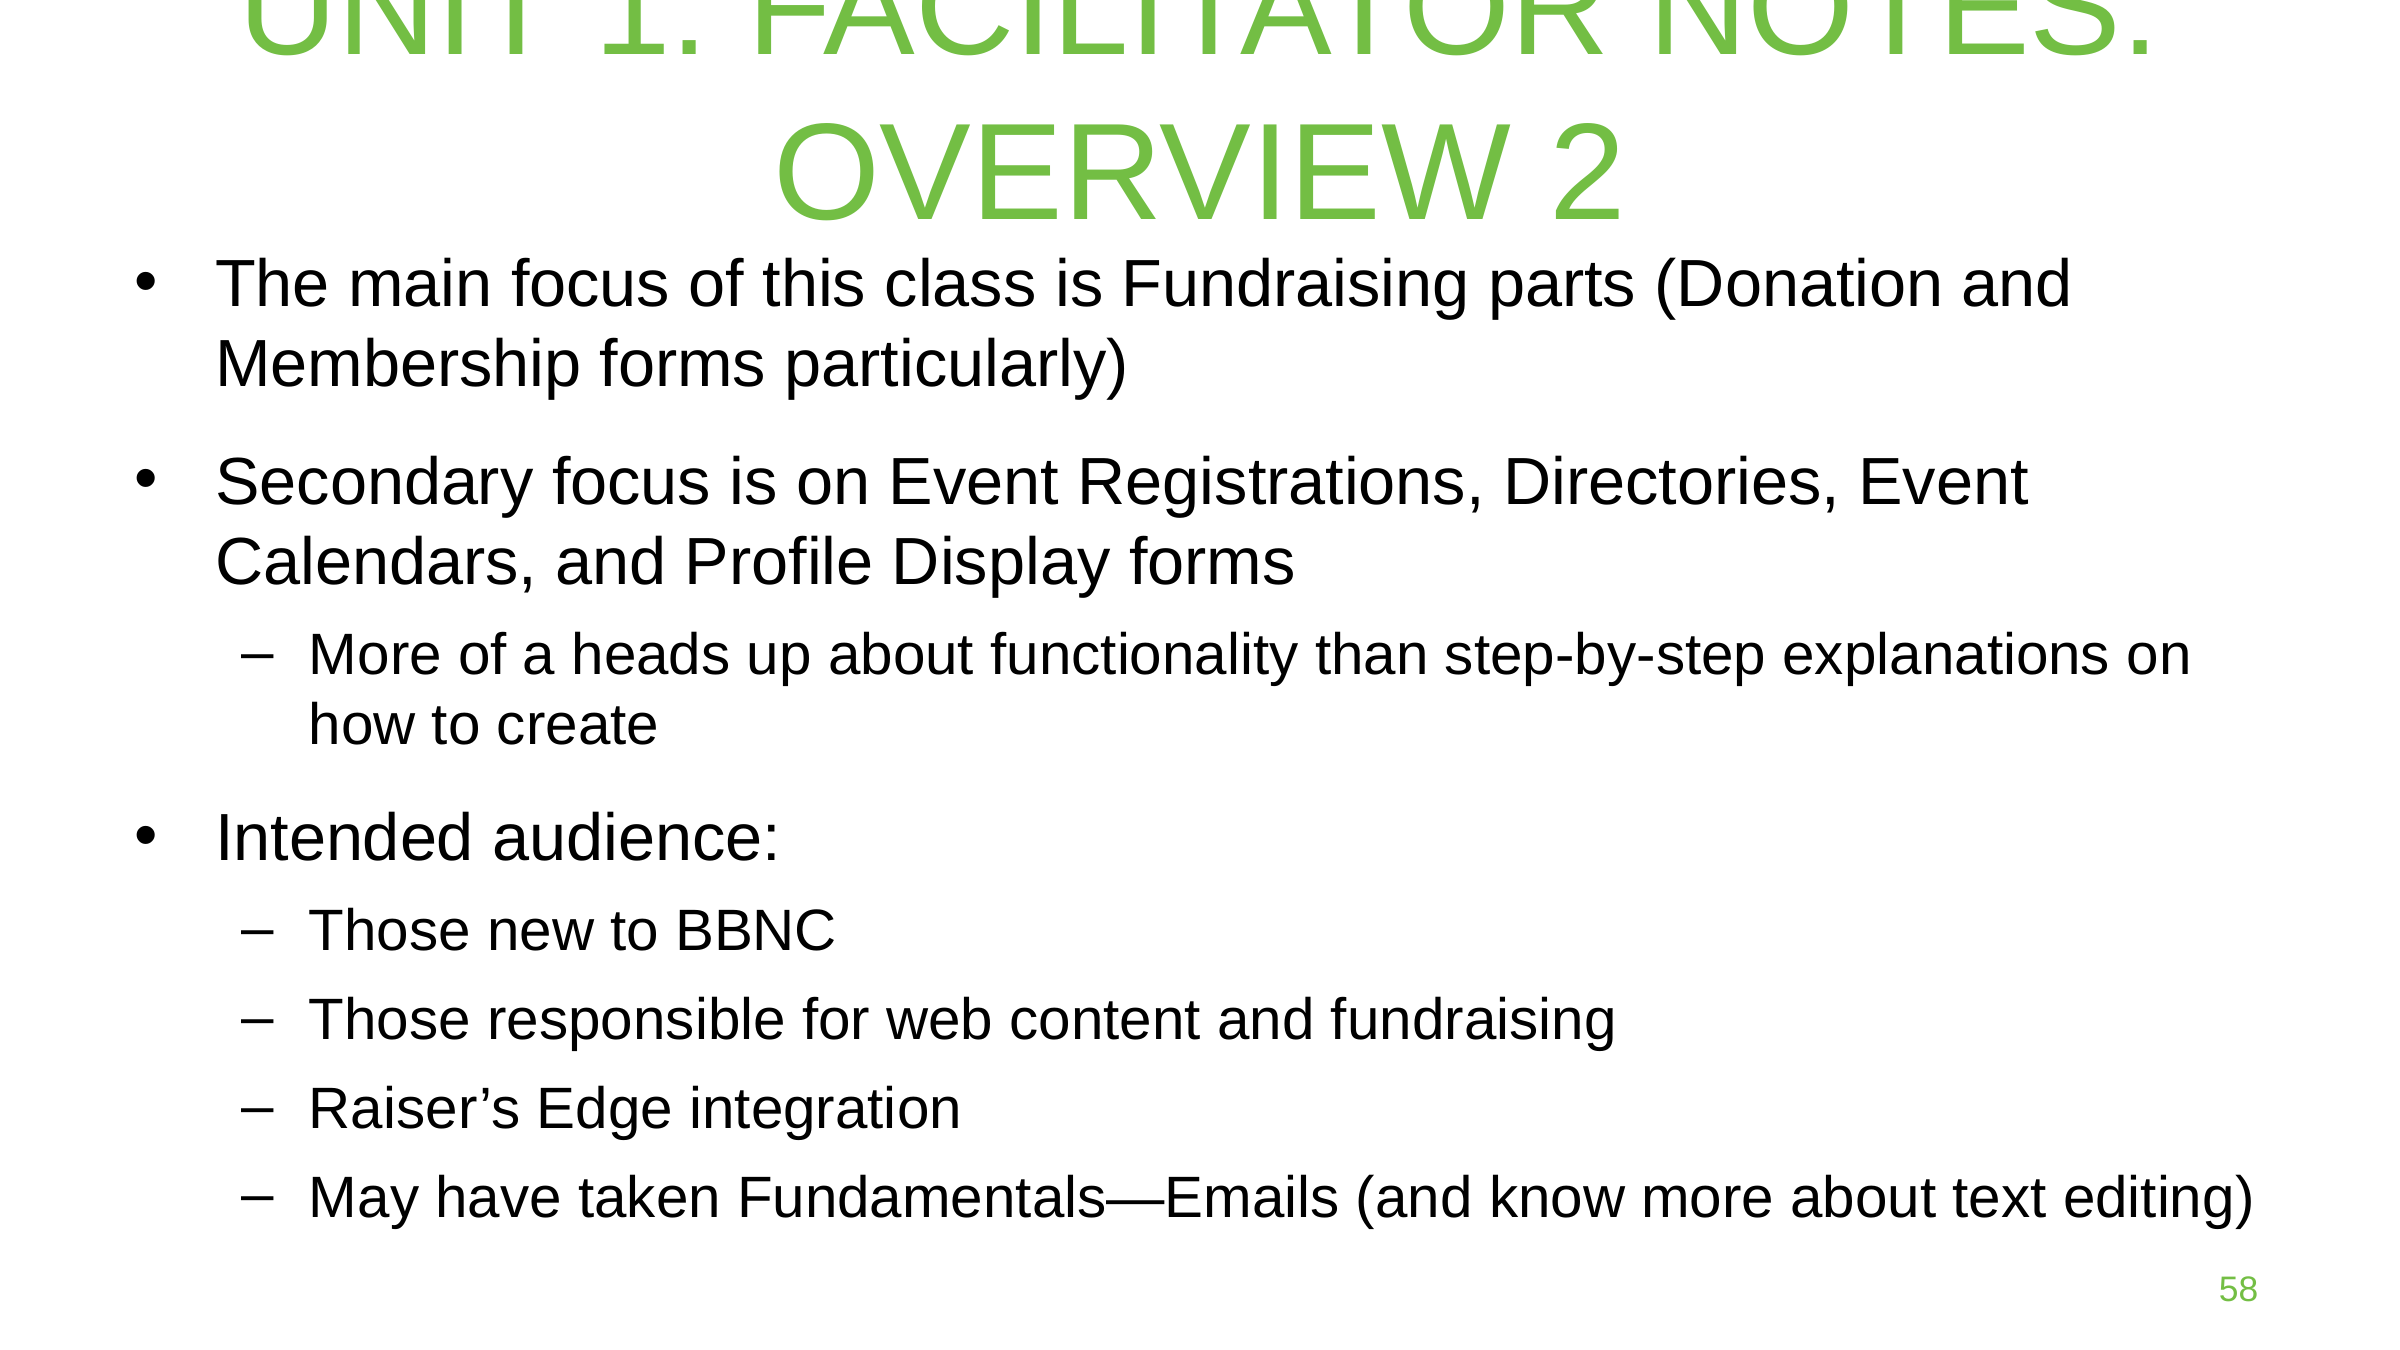

# Unit 1: Facilitator Notes: Overview 2
The main focus of this class is Fundraising parts (Donation and Membership forms particularly)
Secondary focus is on Event Registrations, Directories, Event Calendars, and Profile Display forms
More of a heads up about functionality than step-by-step explanations on how to create
Intended audience:
Those new to BBNC
Those responsible for web content and fundraising
Raiser’s Edge integration
May have taken Fundamentals—Emails (and know more about text editing)

See next slide for before class prep work
58